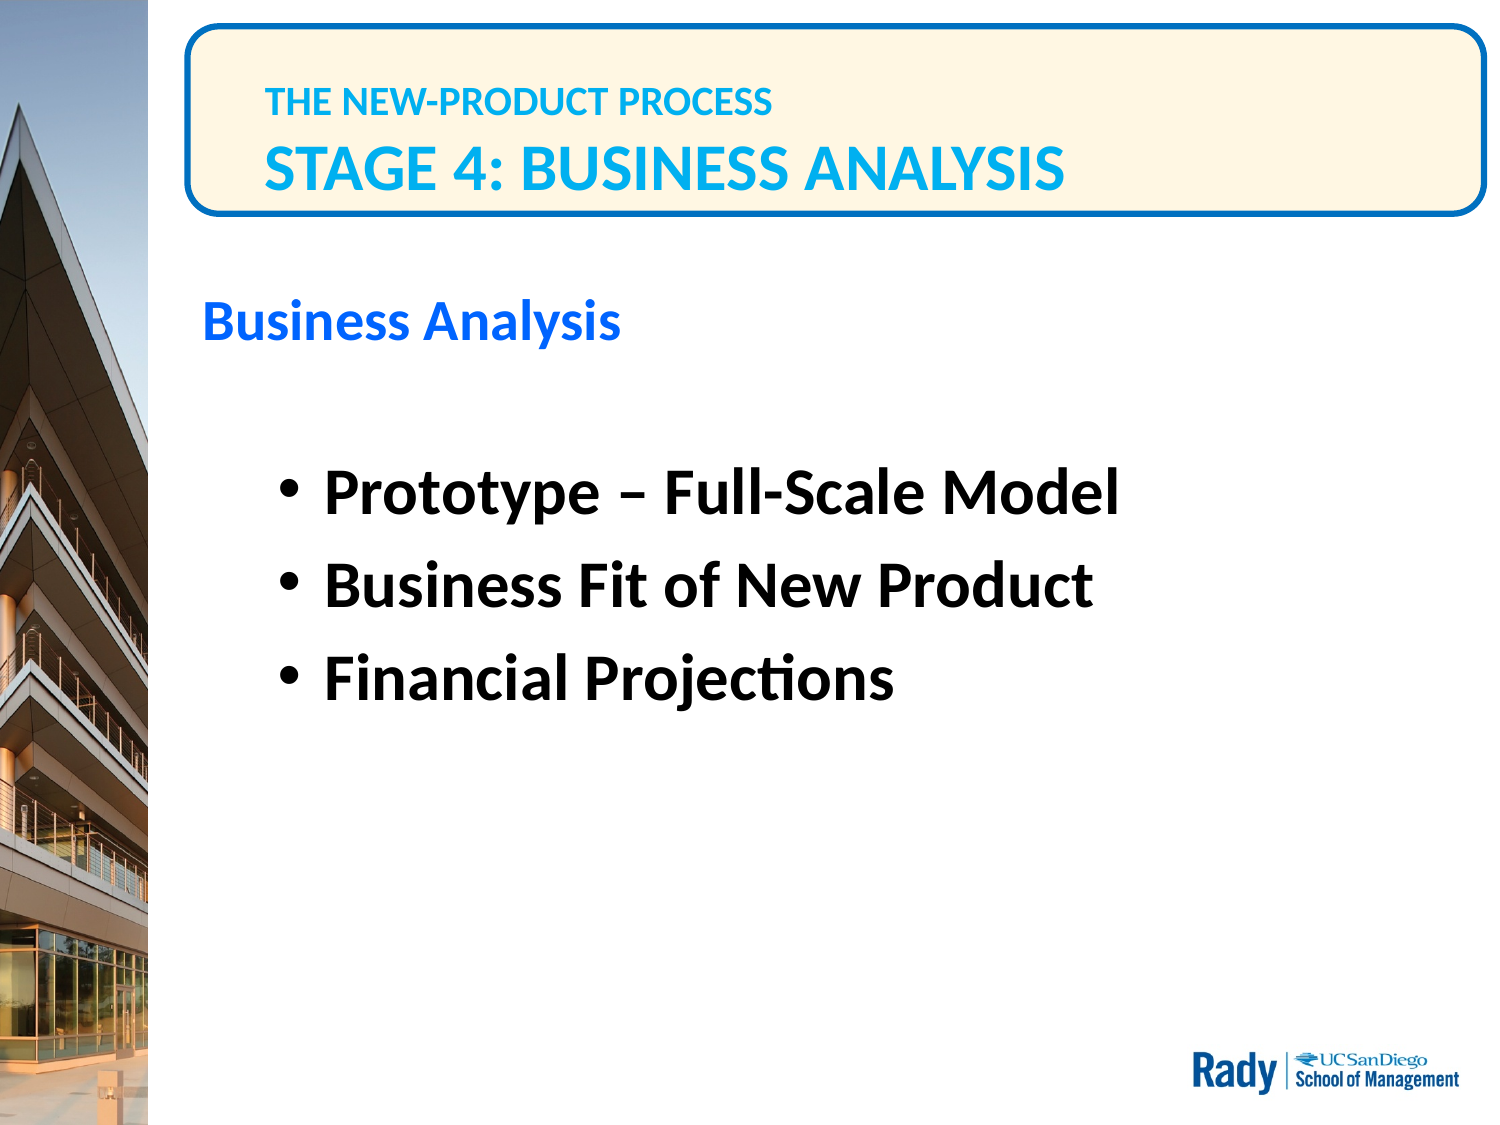

# THE NEW-PRODUCT PROCESS STAGE 4: BUSINESS ANALYSIS
Business Analysis

Prototype – Full-Scale Model
Business Fit of New Product
Financial Projections